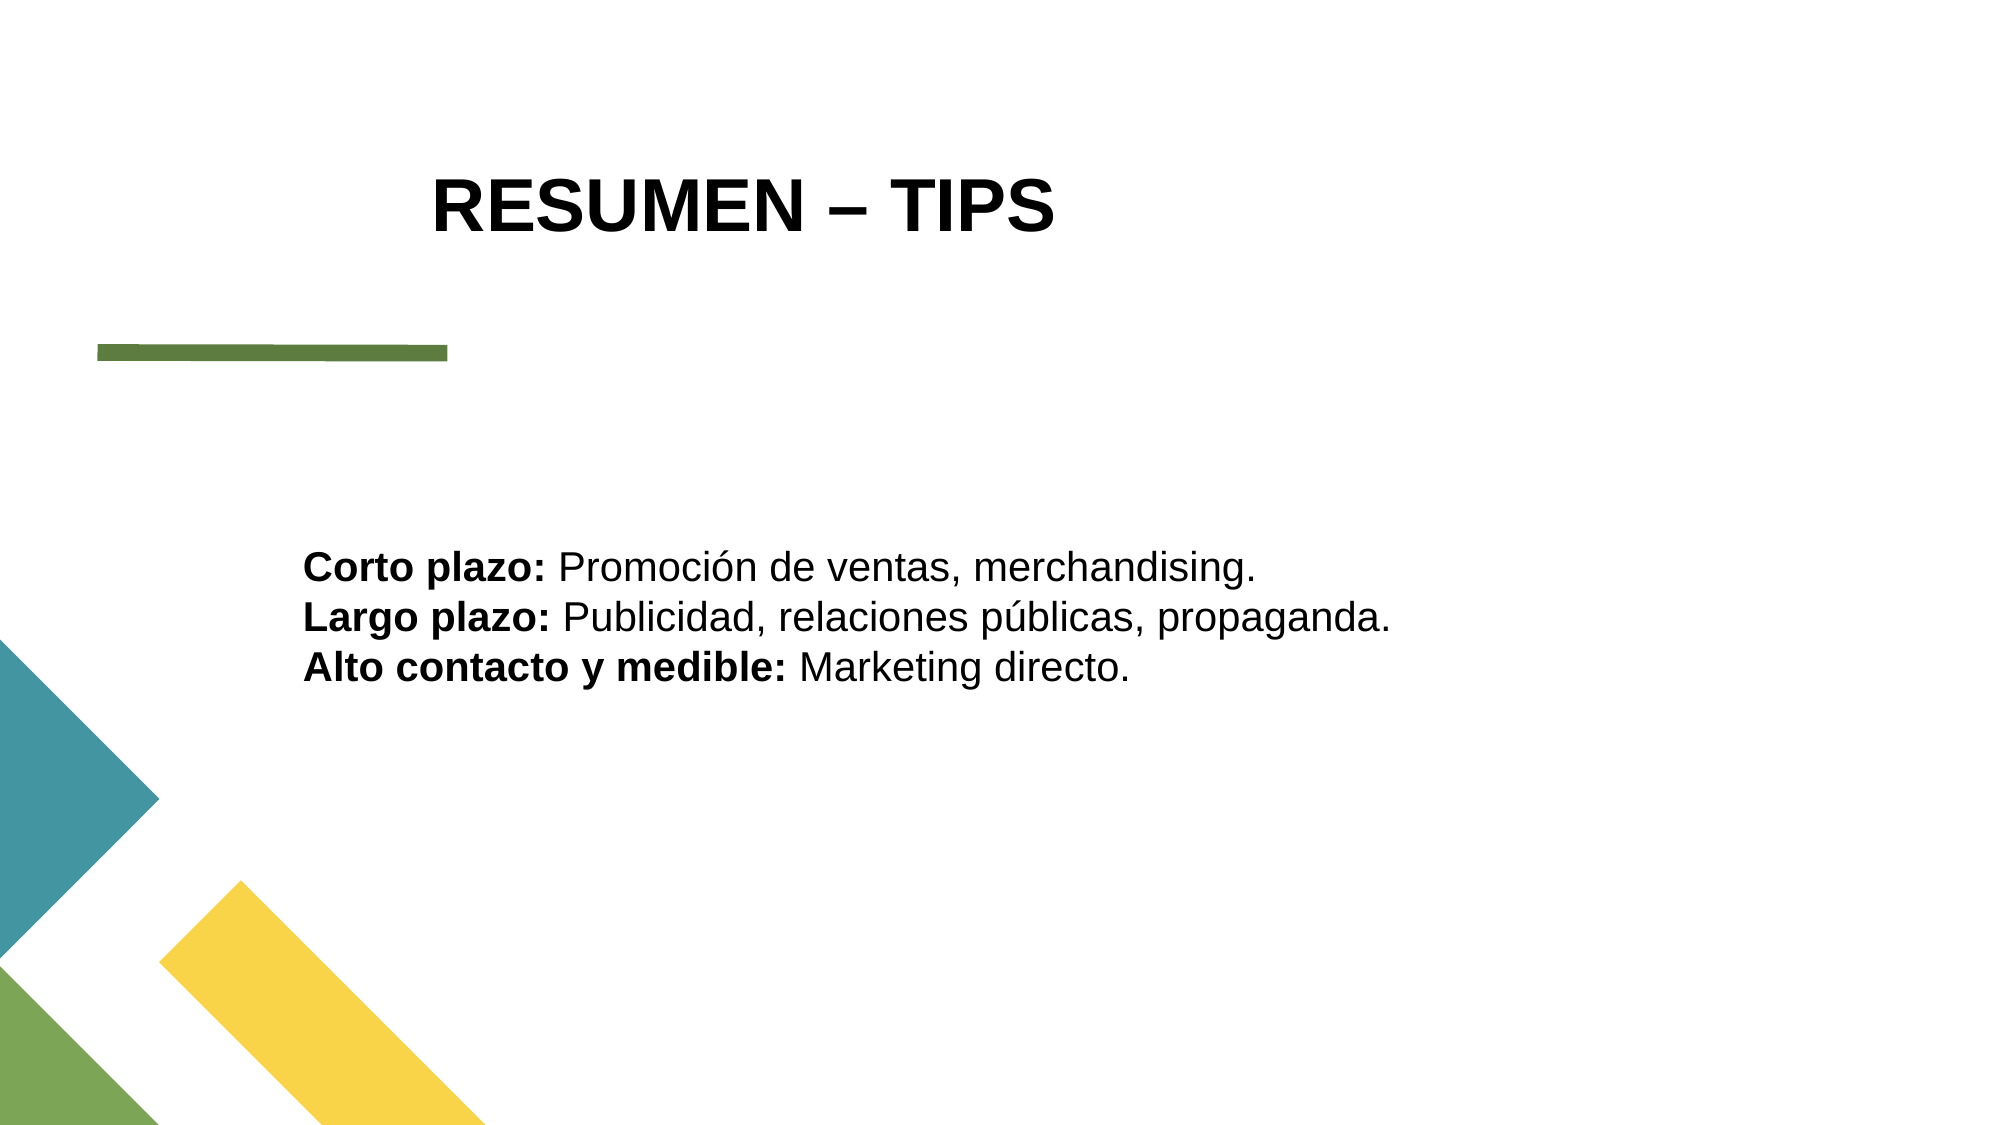

RESUMEN – TIPS
Corto plazo: Promoción de ventas, merchandising.
Largo plazo: Publicidad, relaciones públicas, propaganda.
Alto contacto y medible: Marketing directo.